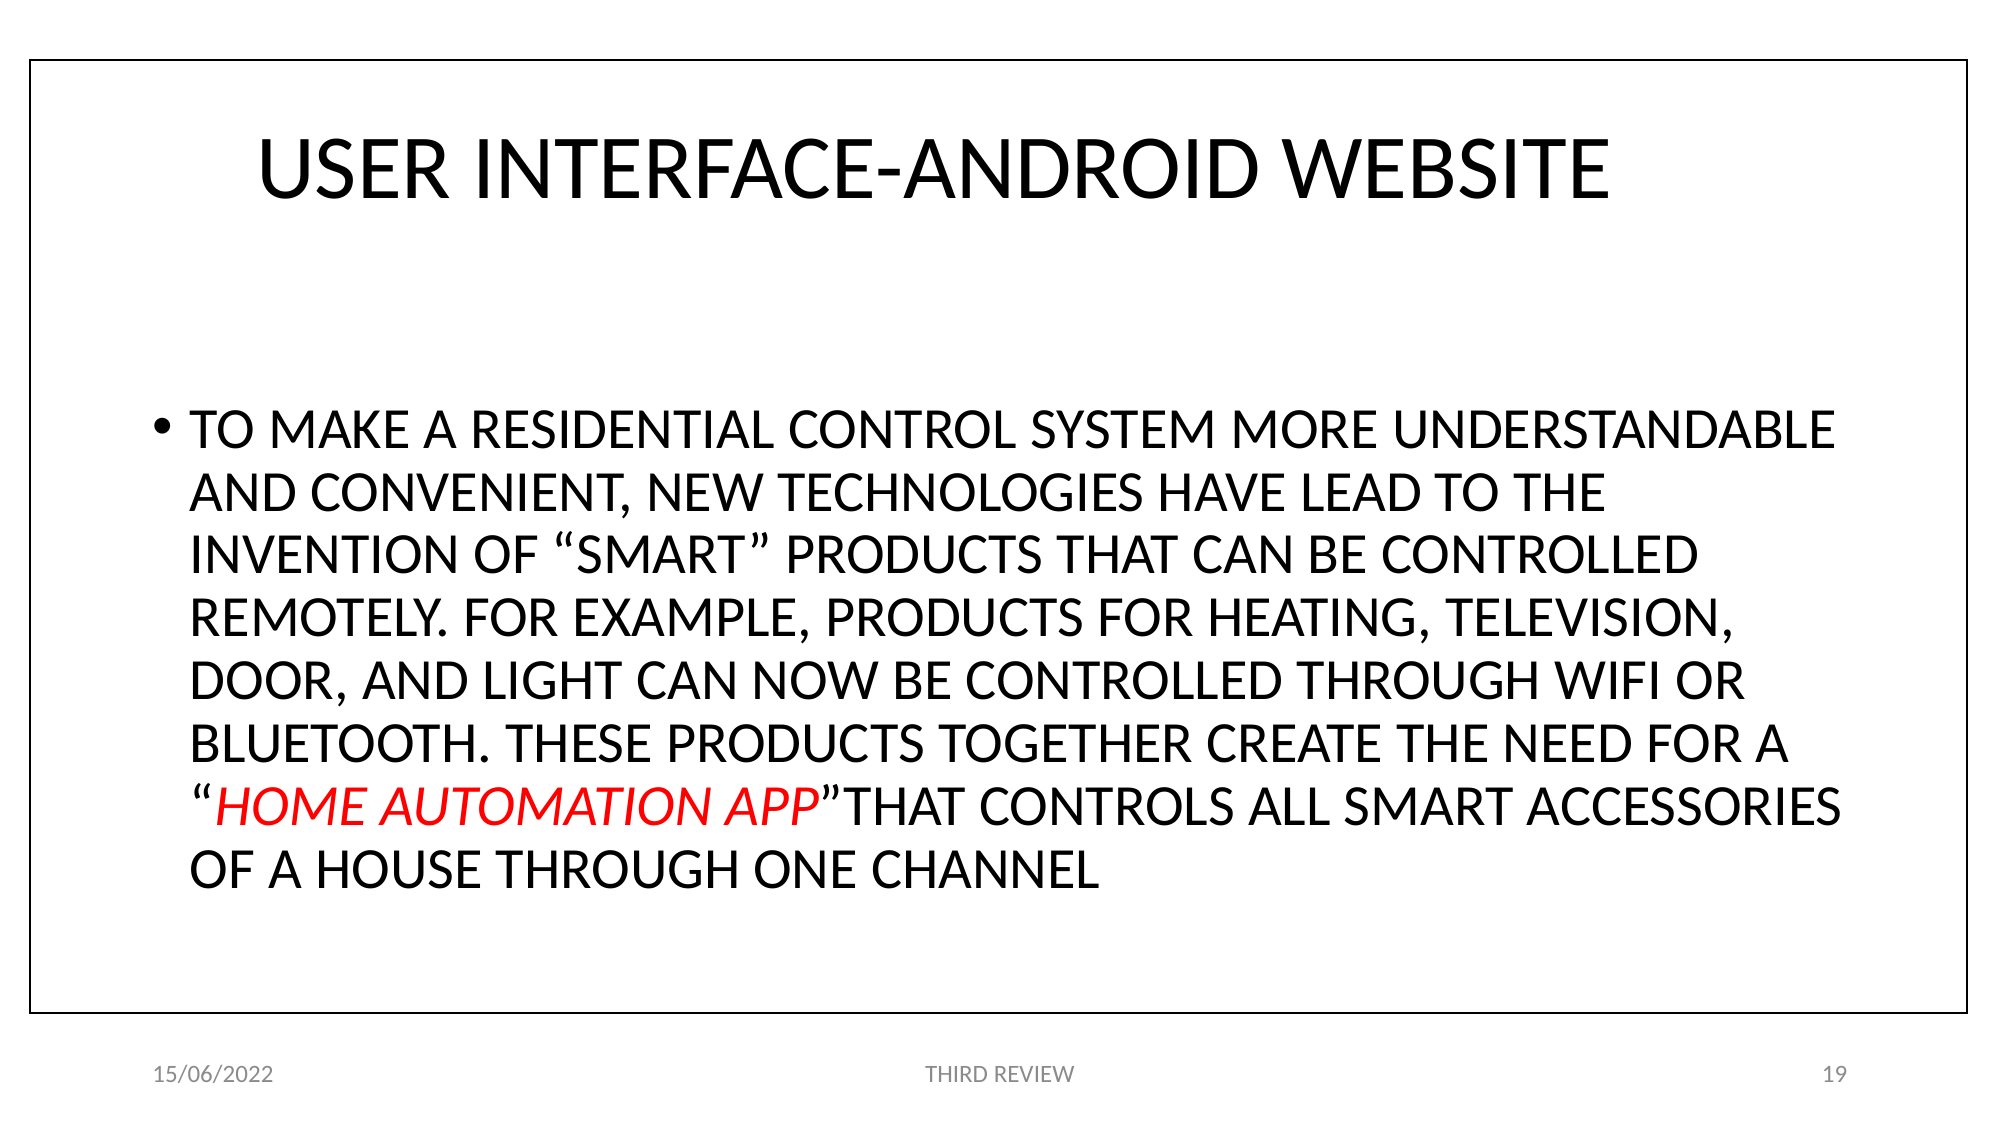

# USER INTERFACE-ANDROID WEBSITE

TO MAKE A RESIDENTIAL CONTROL SYSTEM MORE UNDERSTANDABLE AND CONVENIENT, NEW TECHNOLOGIES HAVE LEAD TO THE INVENTION OF “SMART” PRODUCTS THAT CAN BE CONTROLLED REMOTELY. FOR EXAMPLE, PRODUCTS FOR HEATING, TELEVISION, DOOR, AND LIGHT CAN NOW BE CONTROLLED THROUGH WIFI OR BLUETOOTH. THESE PRODUCTS TOGETHER CREATE THE NEED FOR A “HOME AUTOMATION APP”THAT CONTROLS ALL SMART ACCESSORIES OF A HOUSE THROUGH ONE CHANNEL

15/06/2022
THIRD REVIEW
19